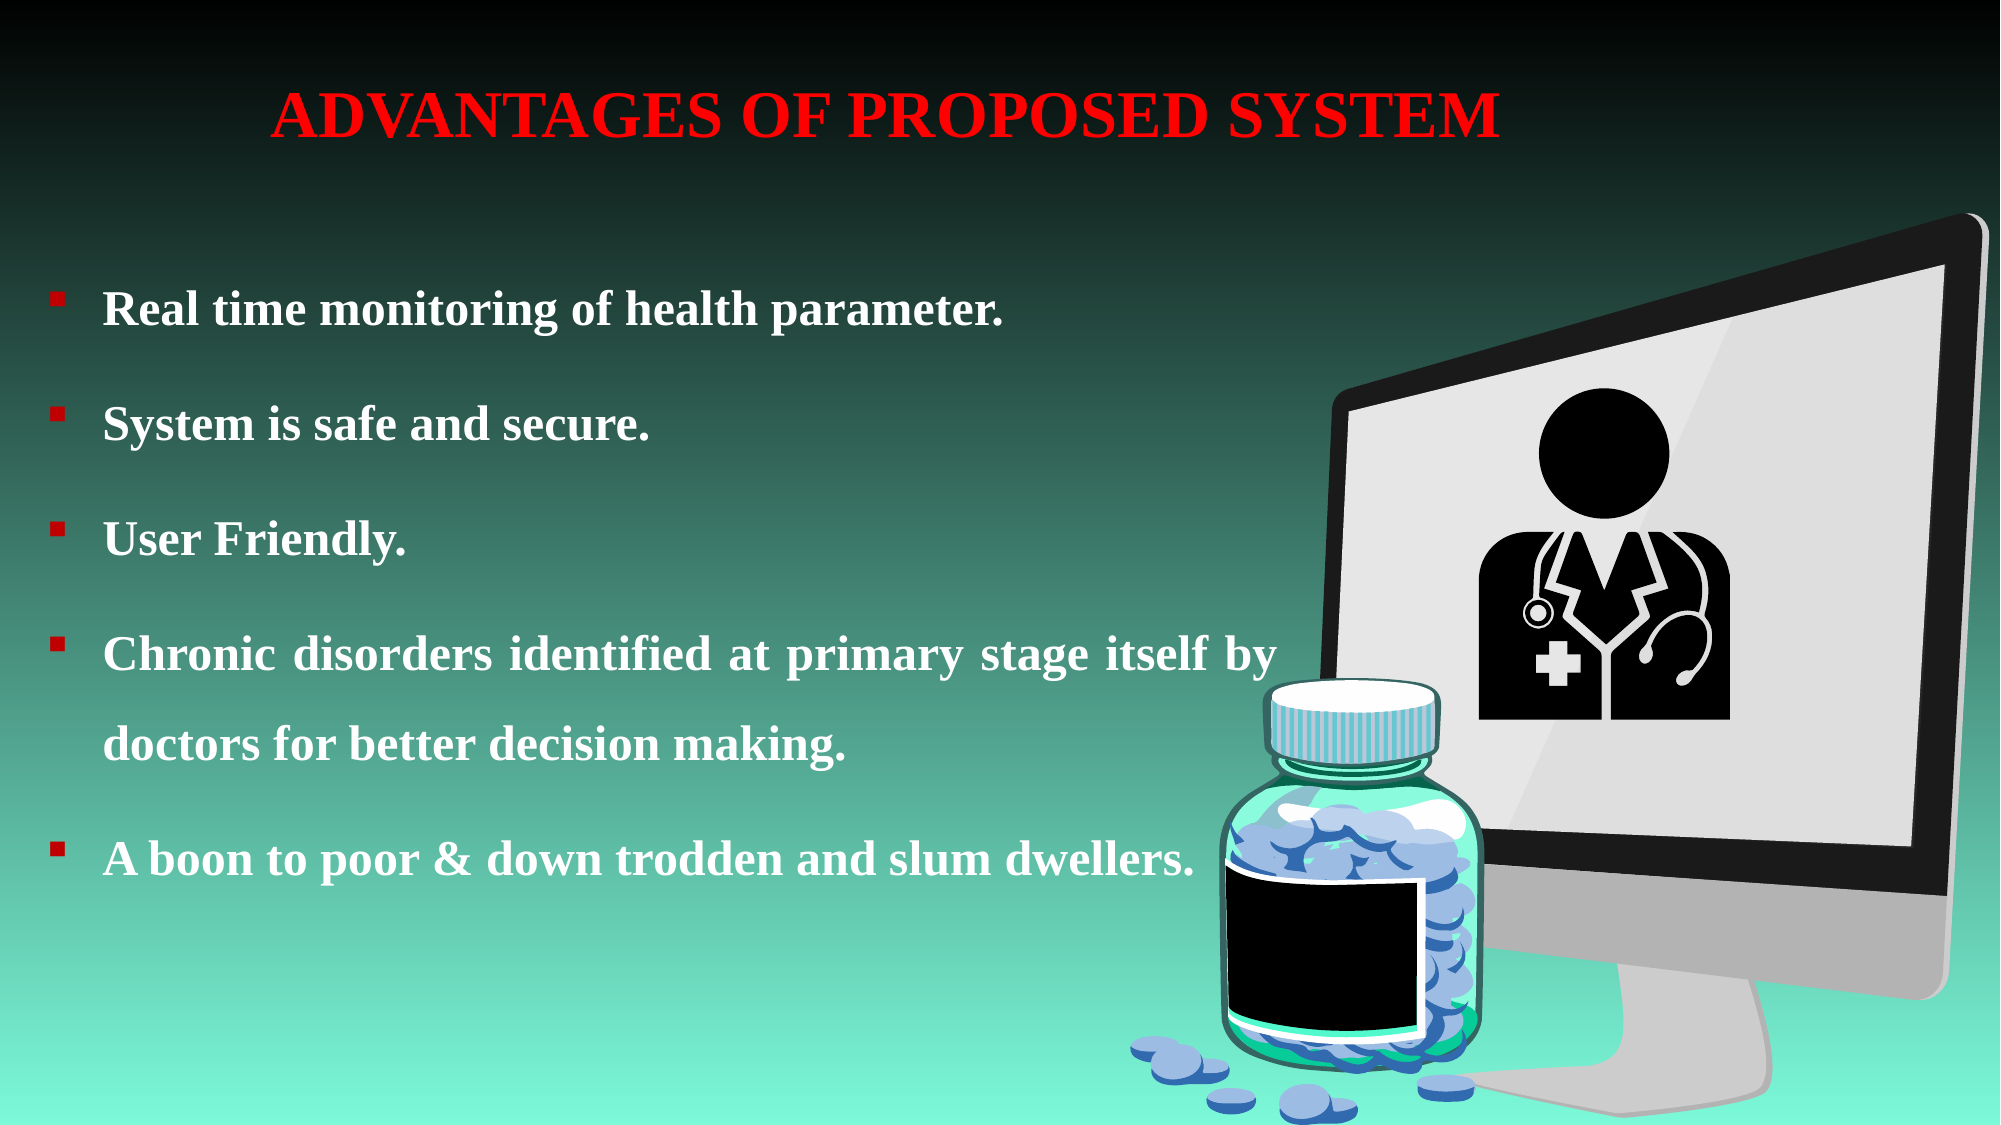

# ADVANTAGES OF PROPOSED SYSTEM

Real time monitoring of health parameter.
System is safe and secure.
User Friendly.
Chronic disorders identified at primary stage itself by doctors for better decision making.
A boon to poor & down trodden and slum dwellers.